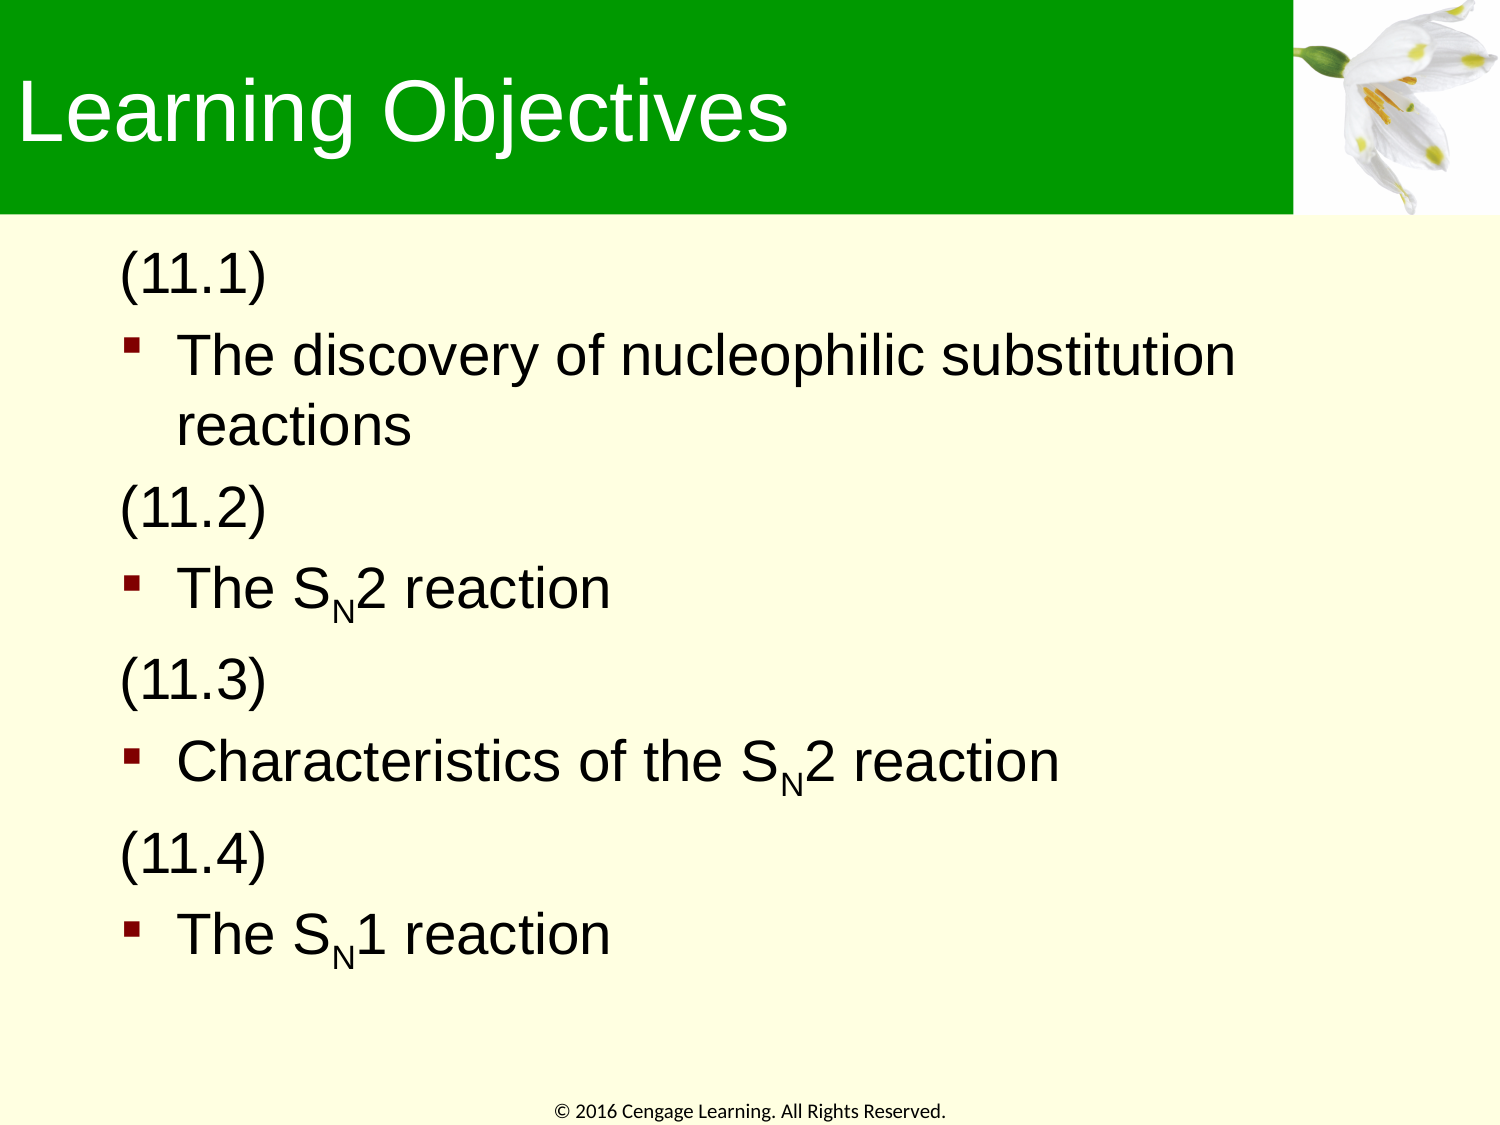

# Learning Objectives
(11.1)
The discovery of nucleophilic substitution reactions
(11.2)
The SN2 reaction
(11.3)
Characteristics of the SN2 reaction
(11.4)
The SN1 reaction